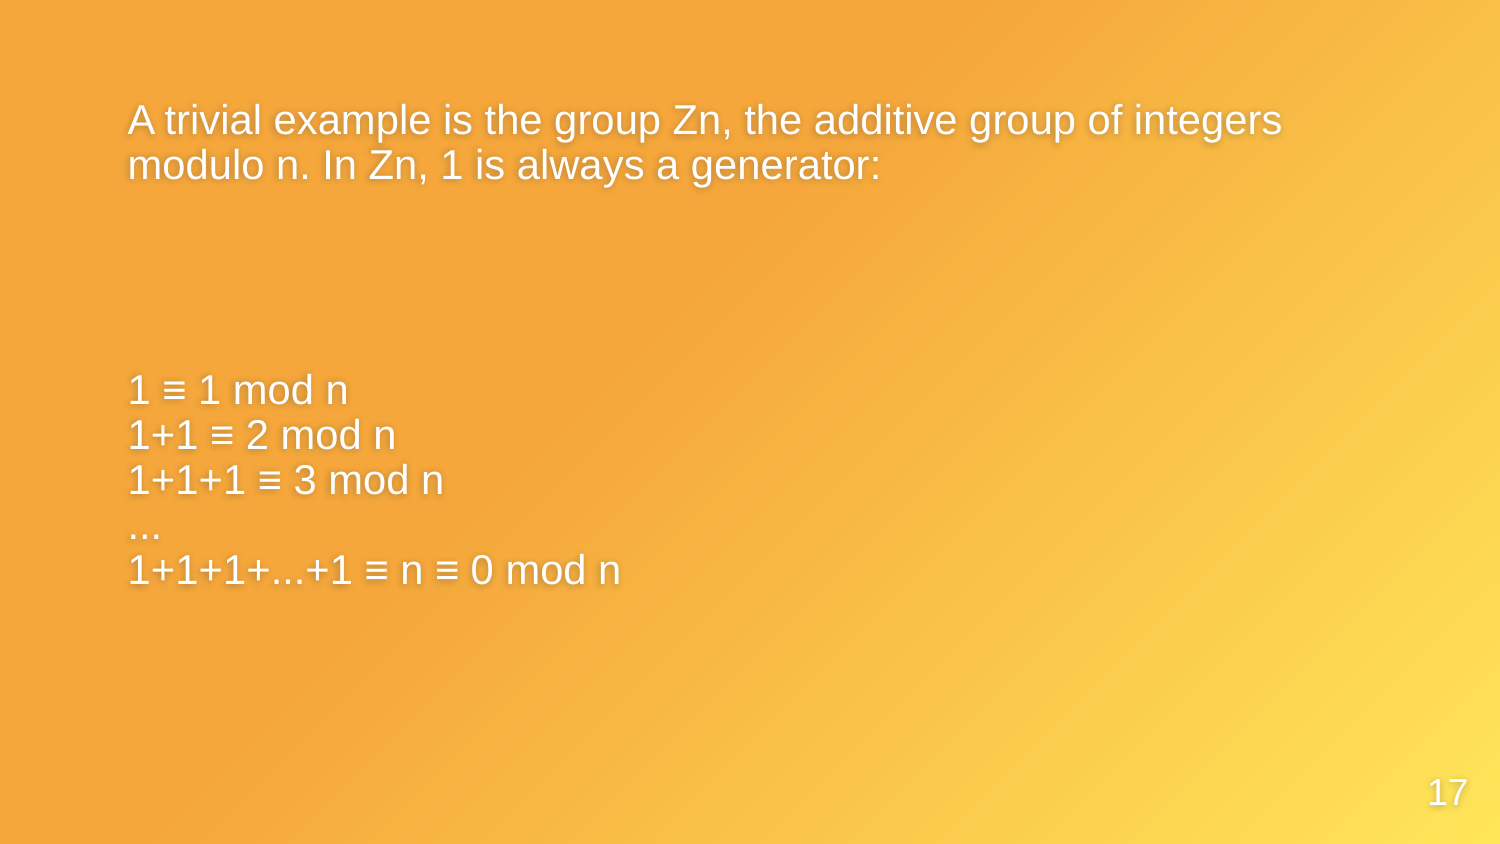

# A trivial example is the group Zn, the additive group of integers modulo n. In Zn, 1 is always a generator: 1 ≡ 1 mod n 1+1 ≡ 2 mod n 1+1+1 ≡ 3 mod n ... 1+1+1+...+1 ≡ n ≡ 0 mod n
17